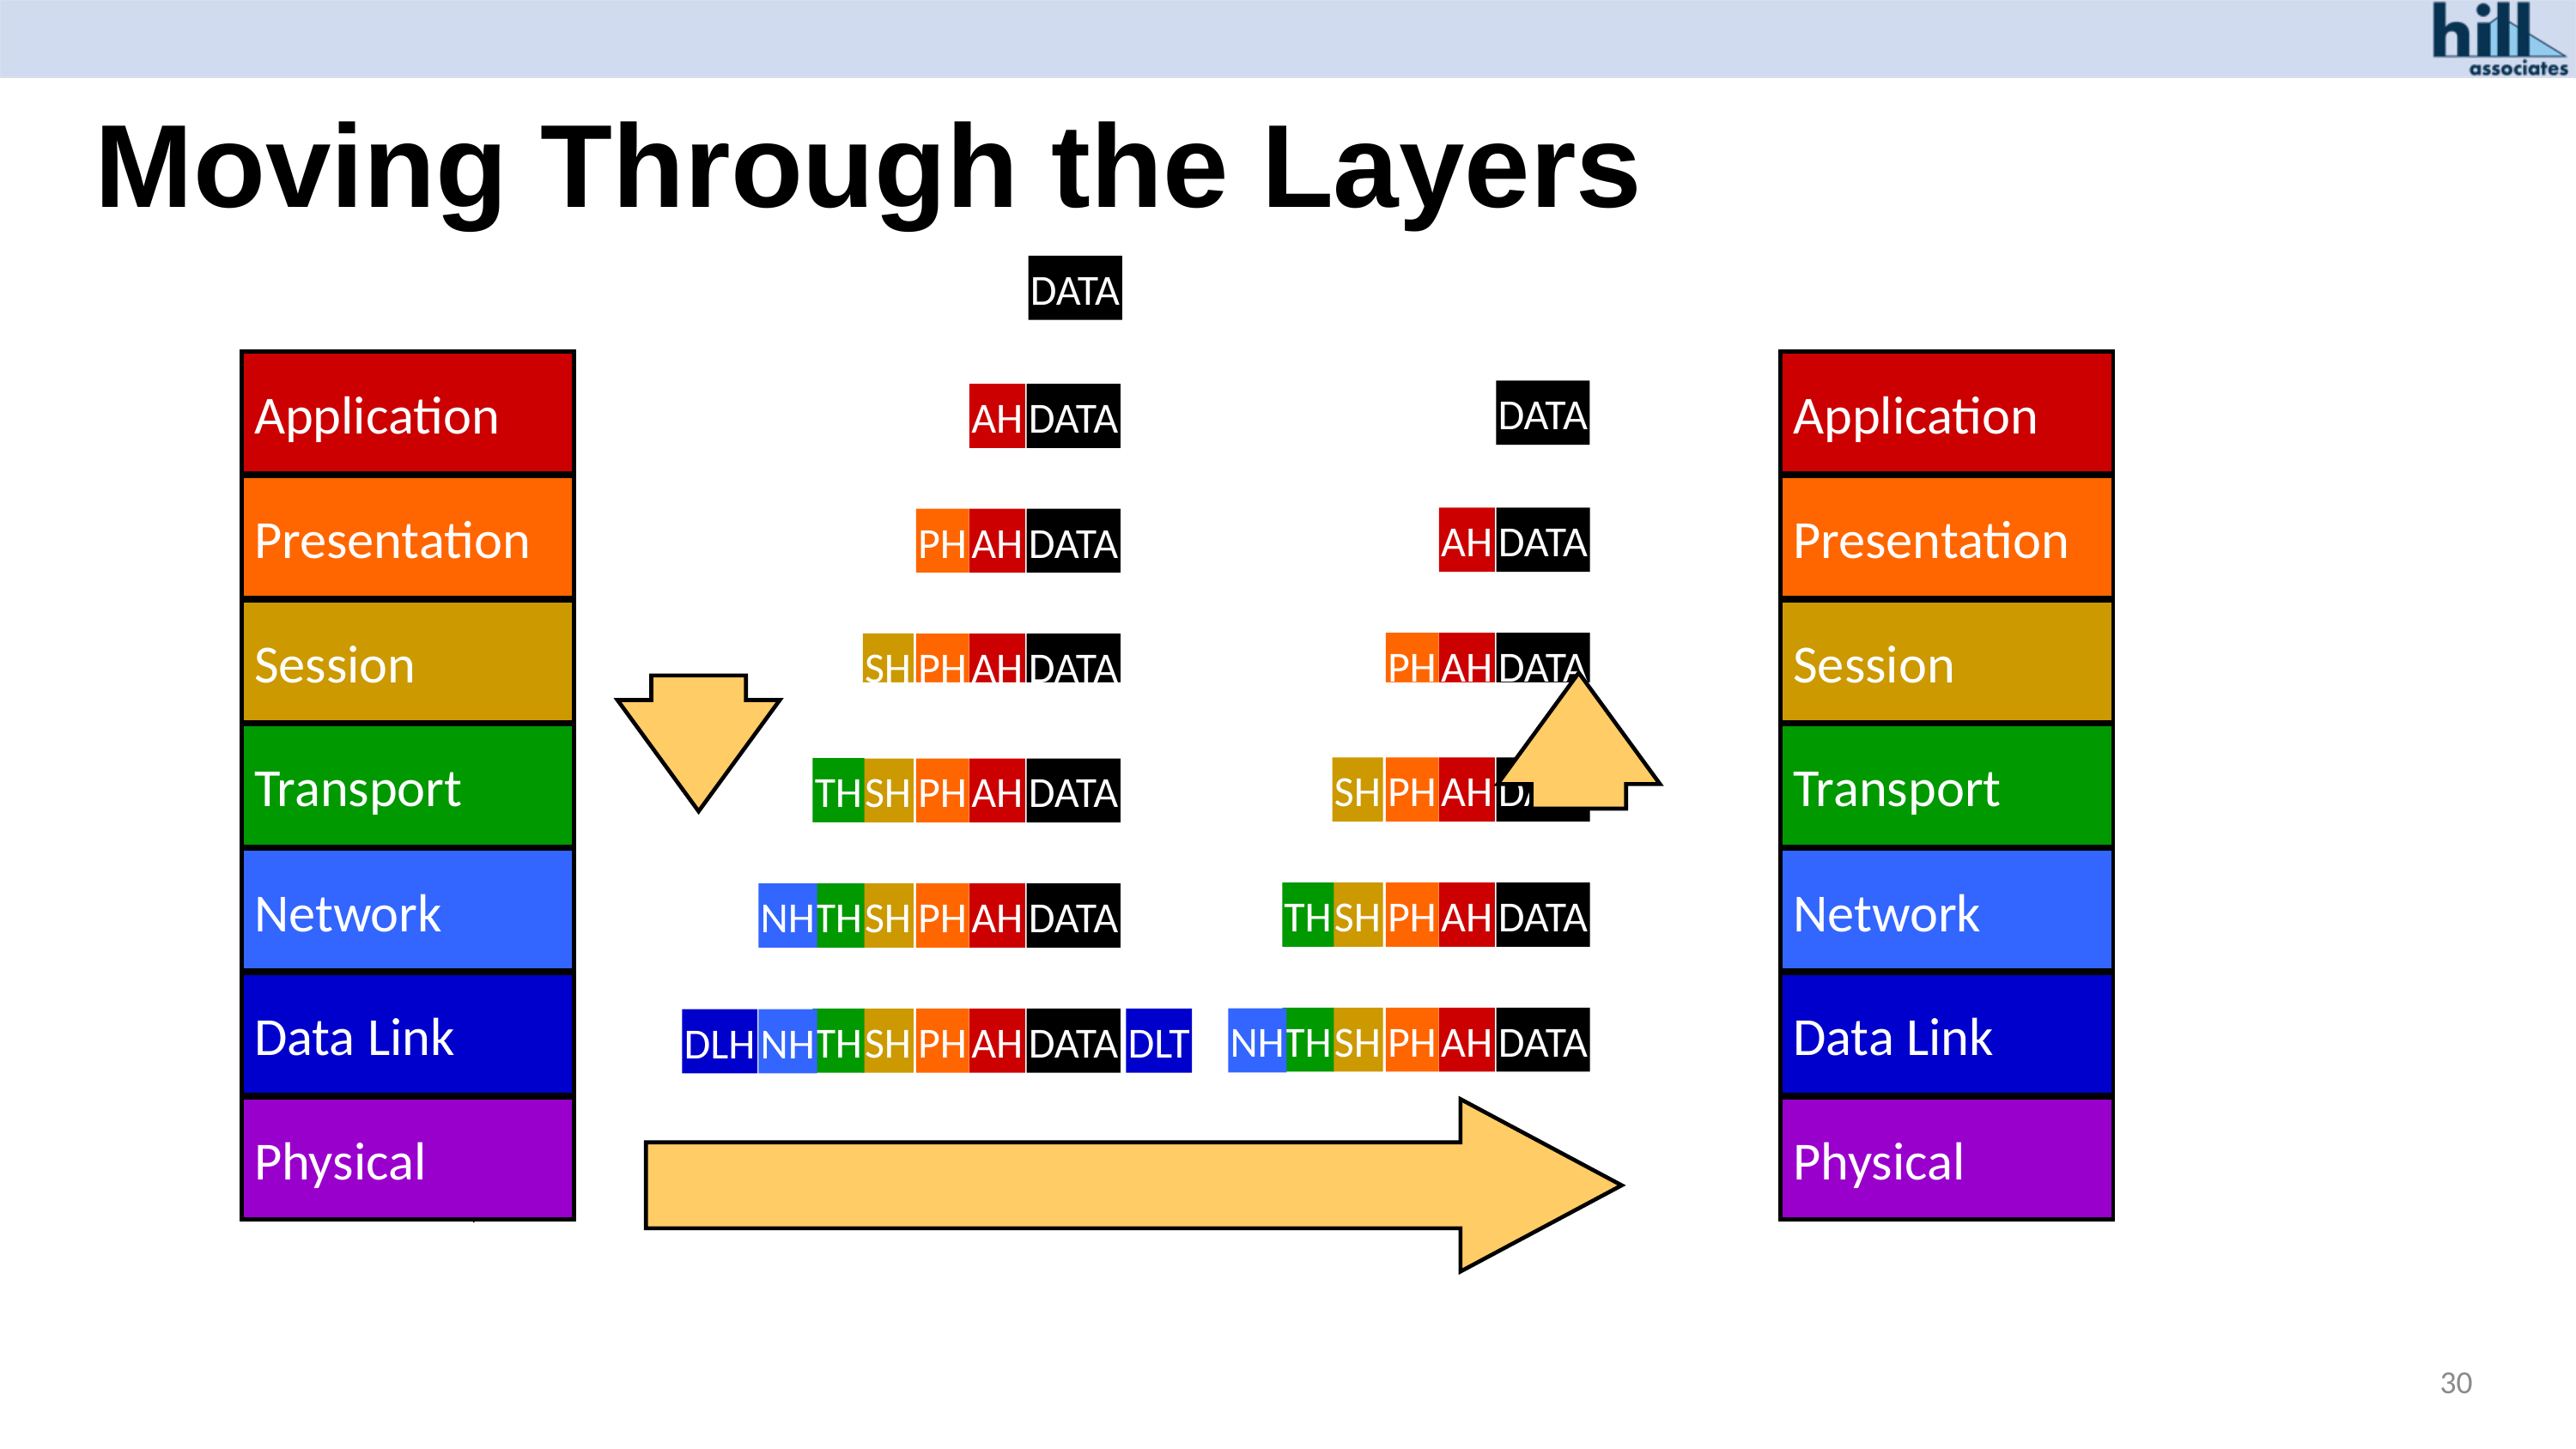

# Moving Through the Layers
DATA
Application
Application
DATA
AH
DATA
Presentation
Presentation
AH
DATA
PH
AH
DATA
Session
Session
PH
AH
DATA
SH
PH
AH
DATA

Transport
Transport
SH
PH
AH
DATA
TH
SH
PH
AH
DATA
Network
Network
TH
SH
PH
AH
DATA
NH
TH
SH
PH
AH
DATA
Data Link
Data Link
TH
SH
PH
AH
DATA
NH
TH
SH
PH
AH
DATA
DLT
DLH
NH
Physical
Physical

30